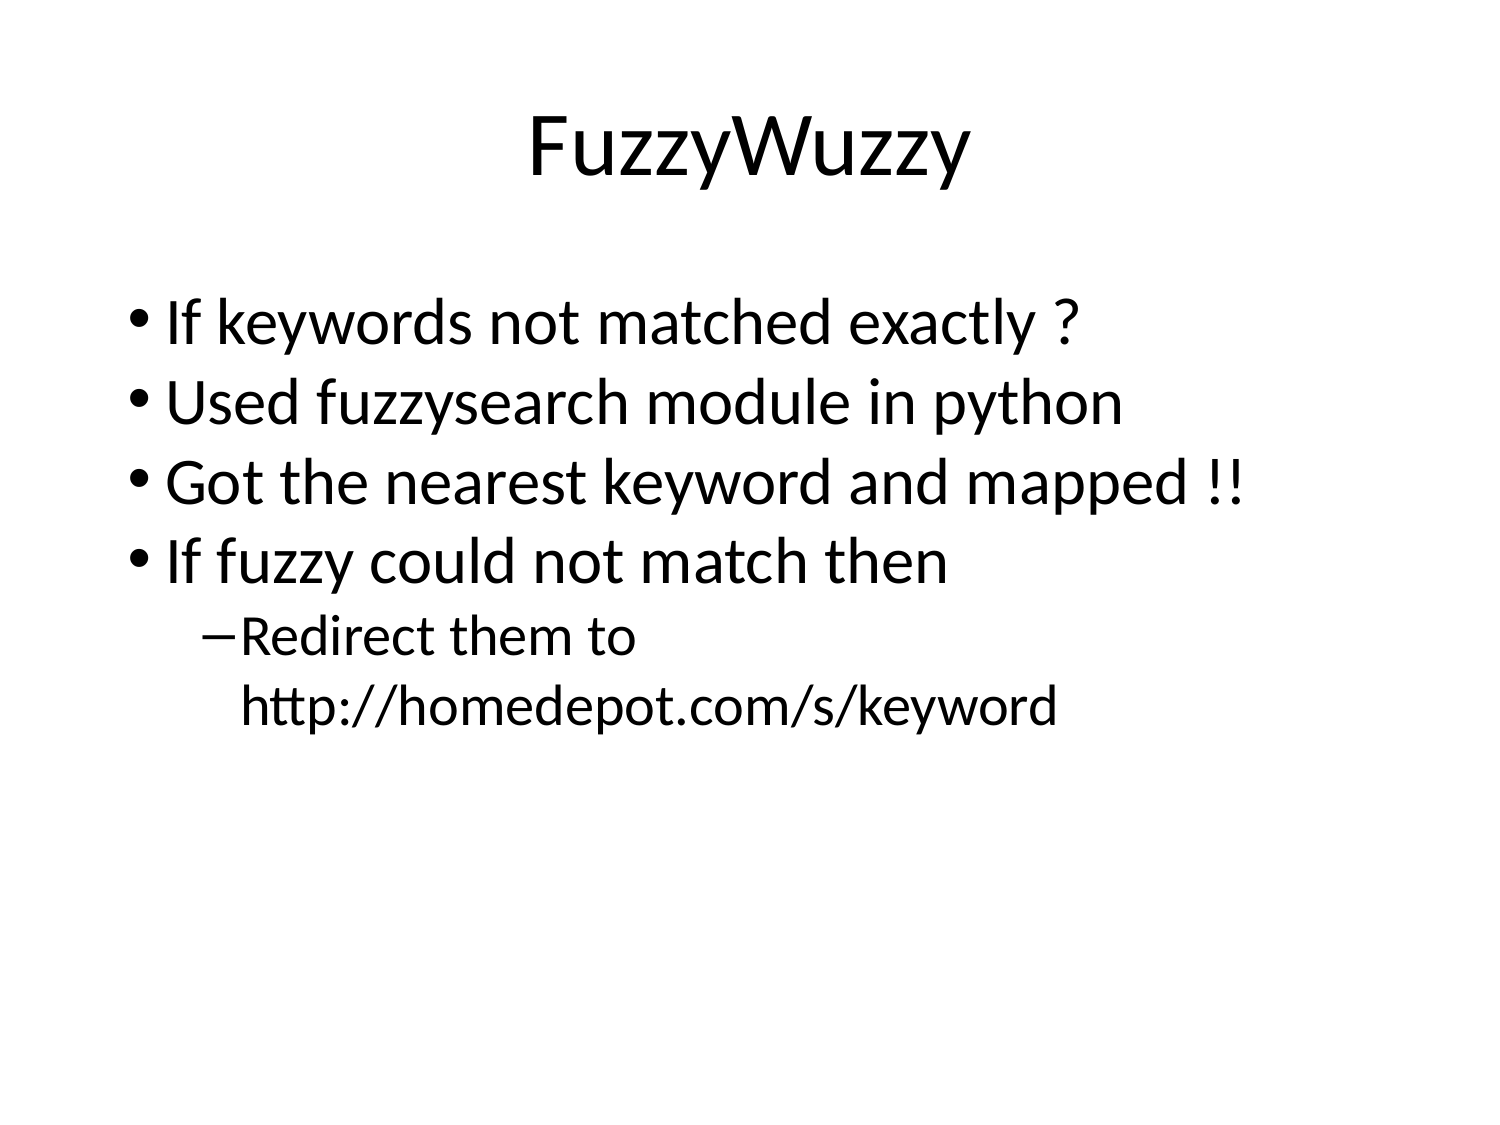

# FuzzyWuzzy
If keywords not matched exactly ?
Used fuzzysearch module in python
Got the nearest keyword and mapped !!
If fuzzy could not match then
Redirect them to http://homedepot.com/s/keyword